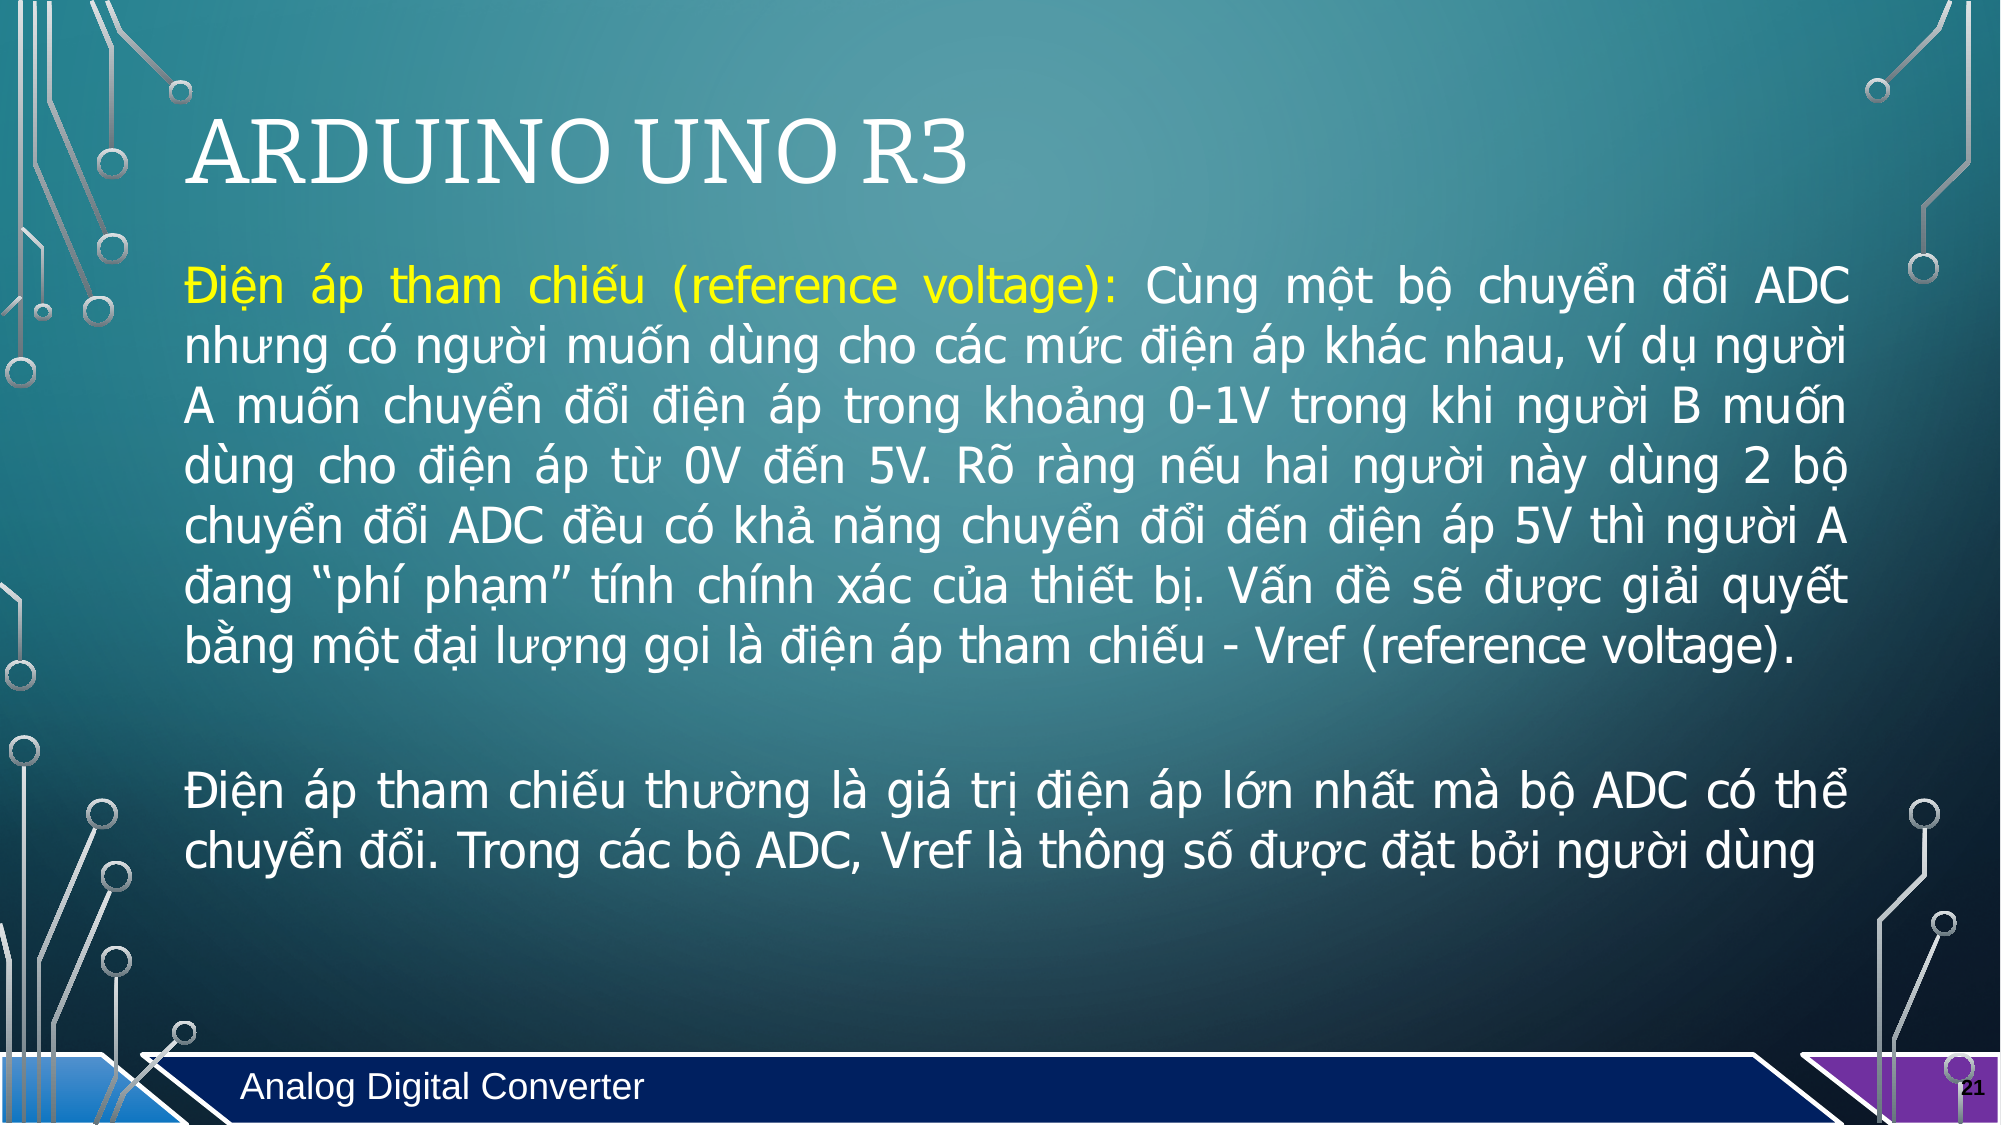

# Arduino Uno r3
Điện áp tham chiếu (reference voltage): Cùng một bộ chuyển đổi ADC nhưng có người muốn dùng cho các mức điện áp khác nhau, ví dụ người A muốn chuyển đổi điện áp trong khoảng 0-1V trong khi người B muốn dùng cho điện áp từ 0V đến 5V. Rõ ràng nếu hai người này dùng 2 bộ chuyển đổi ADC đều có khả năng chuyển đổi đến điện áp 5V thì người A đang “phí phạm” tính chính xác của thiết bị. Vấn đề sẽ được giải quyết bằng một đại lượng gọi là điện áp tham chiếu - Vref (reference voltage).
Điện áp tham chiếu thường là giá trị điện áp lớn nhất mà bộ ADC có thể chuyển đổi. Trong các bộ ADC, Vref là thông số được đặt bởi người dùng
Analog Digital Converter